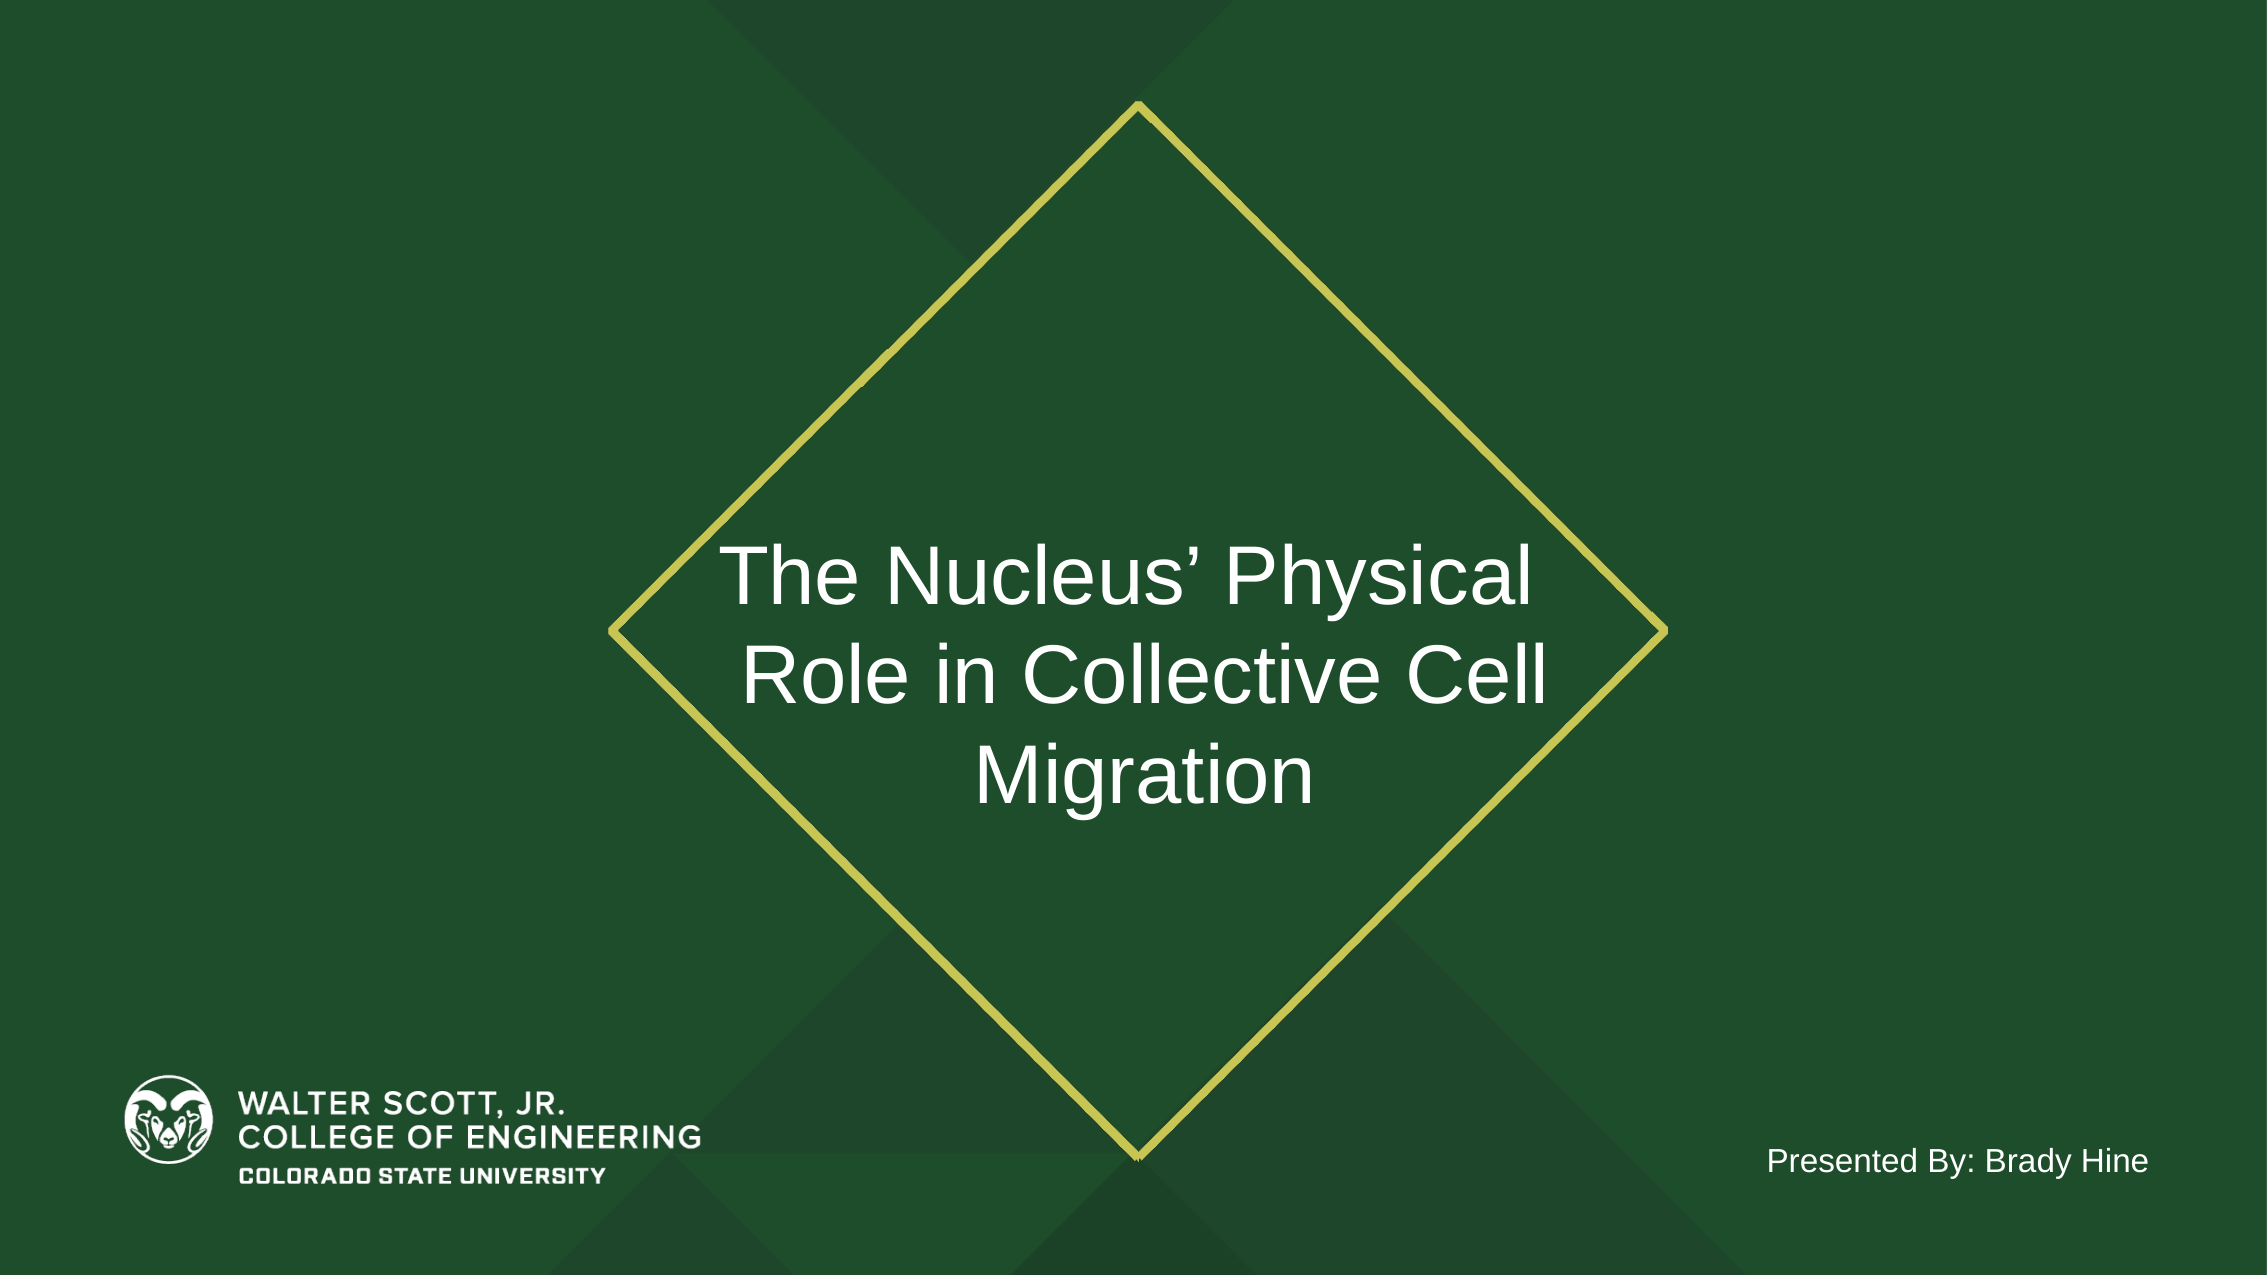

The Nucleus’ Physical Role in Collective Cell Migration
Presented By: Brady Hine